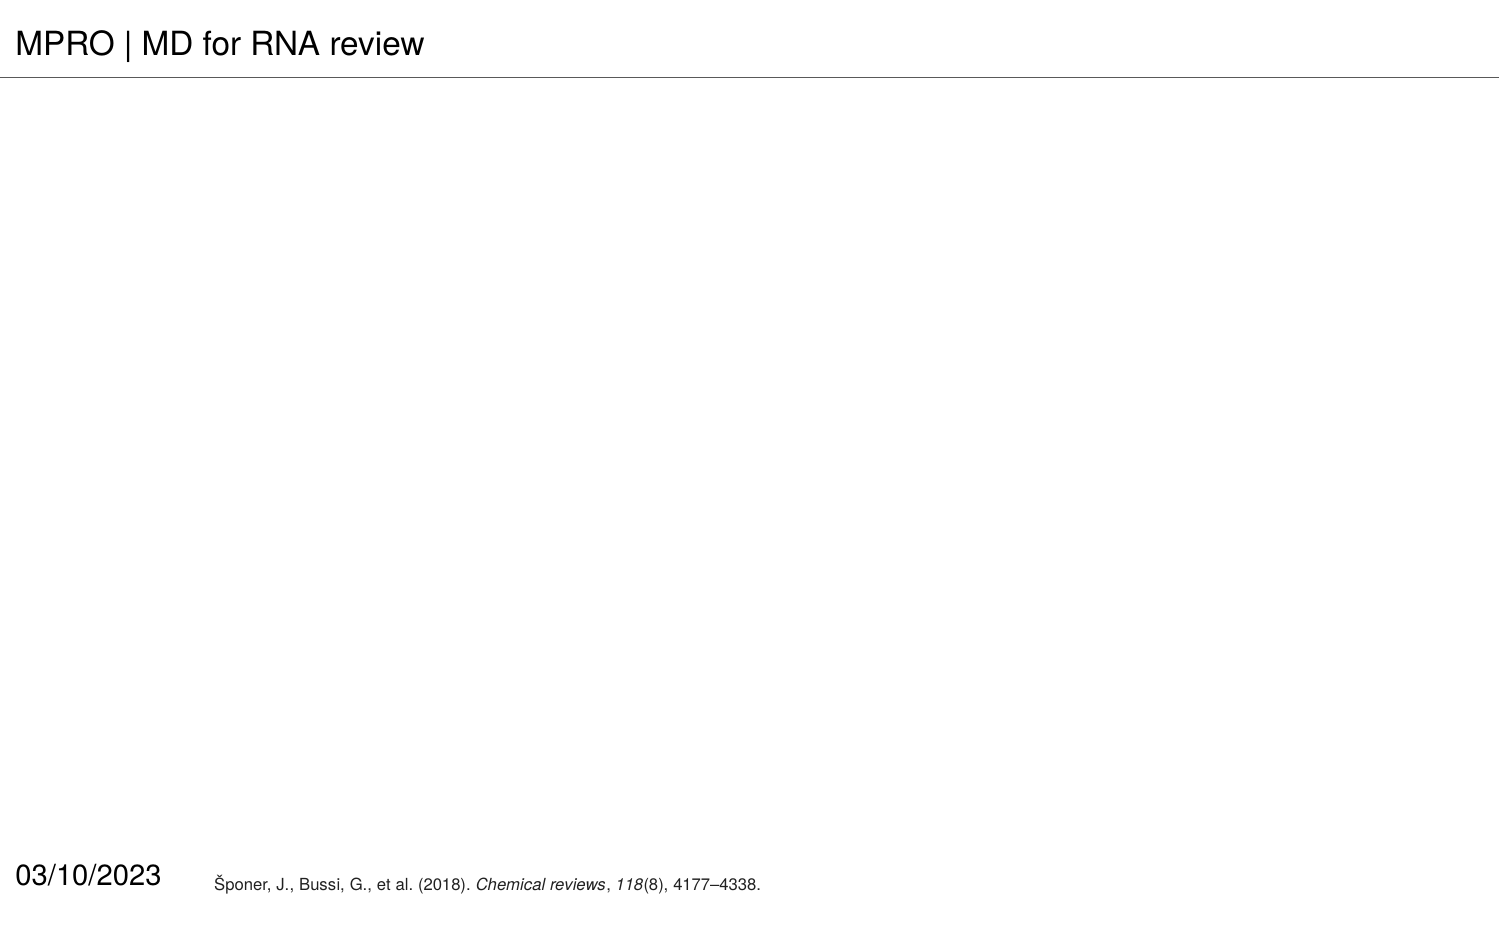

MPRO | MD for RNA review

03/10/2023
Šponer, J., Bussi, G., et al. (2018). Chemical reviews, 118(8), 4177–4338.